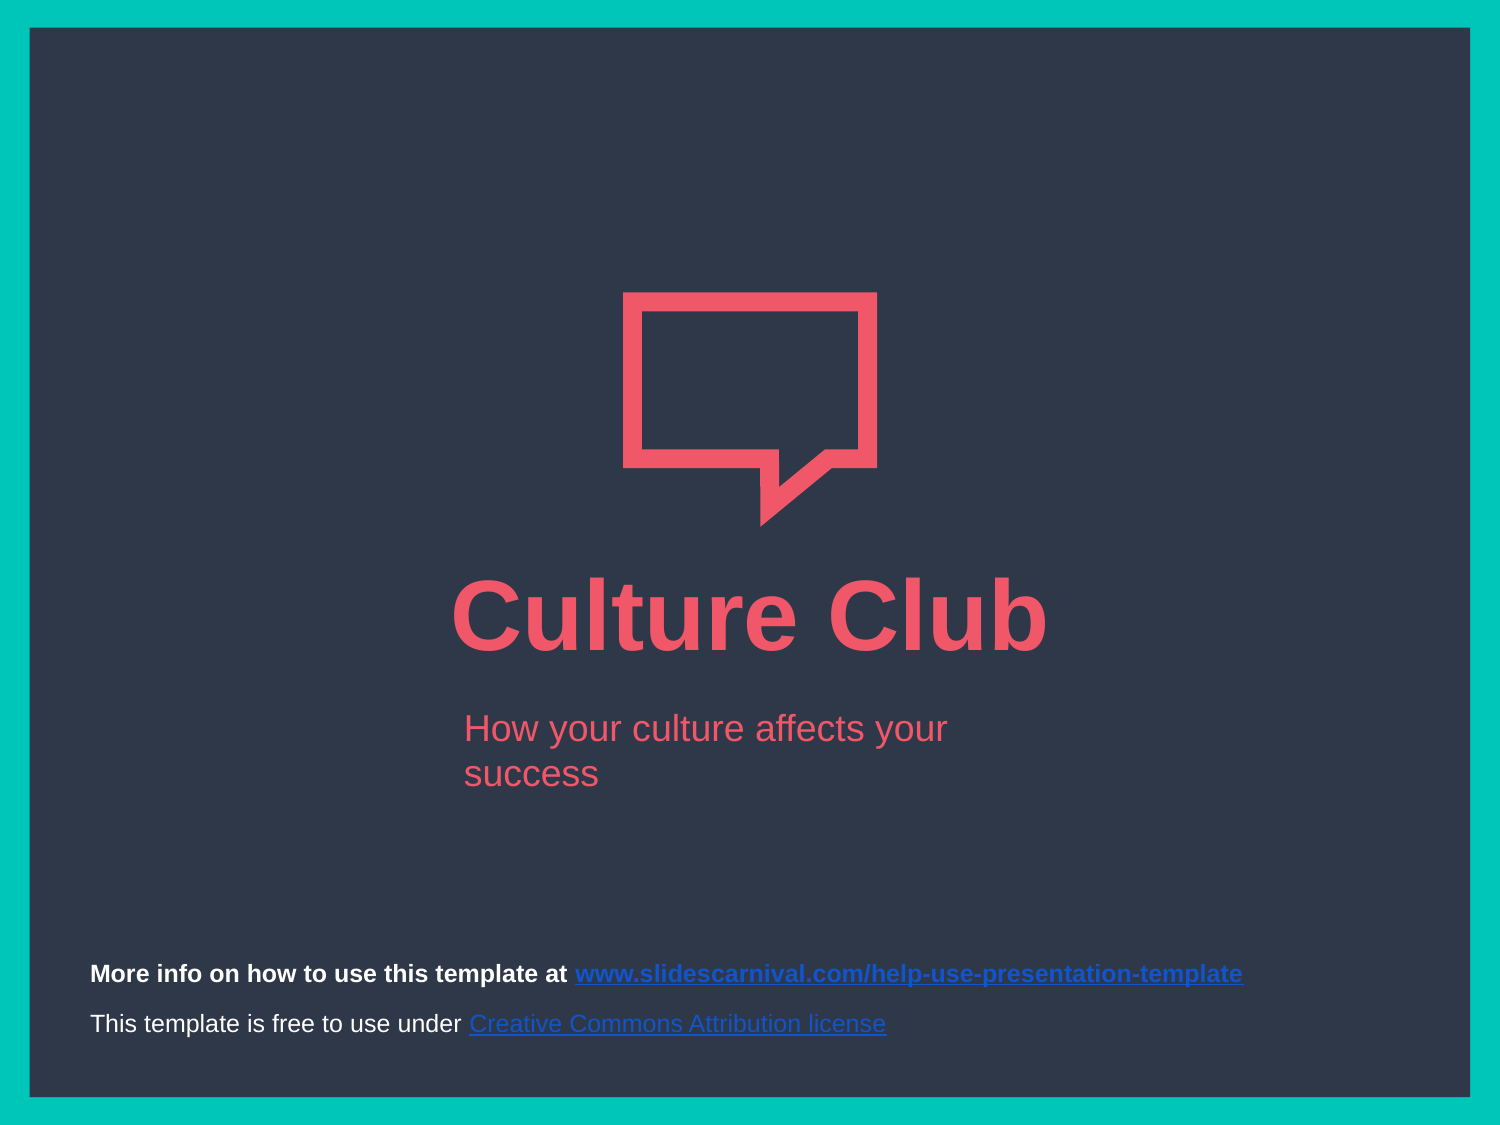

# Culture Club
How your culture affects your success
More info on how to use this template at www.slidescarnival.com/help-use-presentation-template
This template is free to use under Creative Commons Attribution license